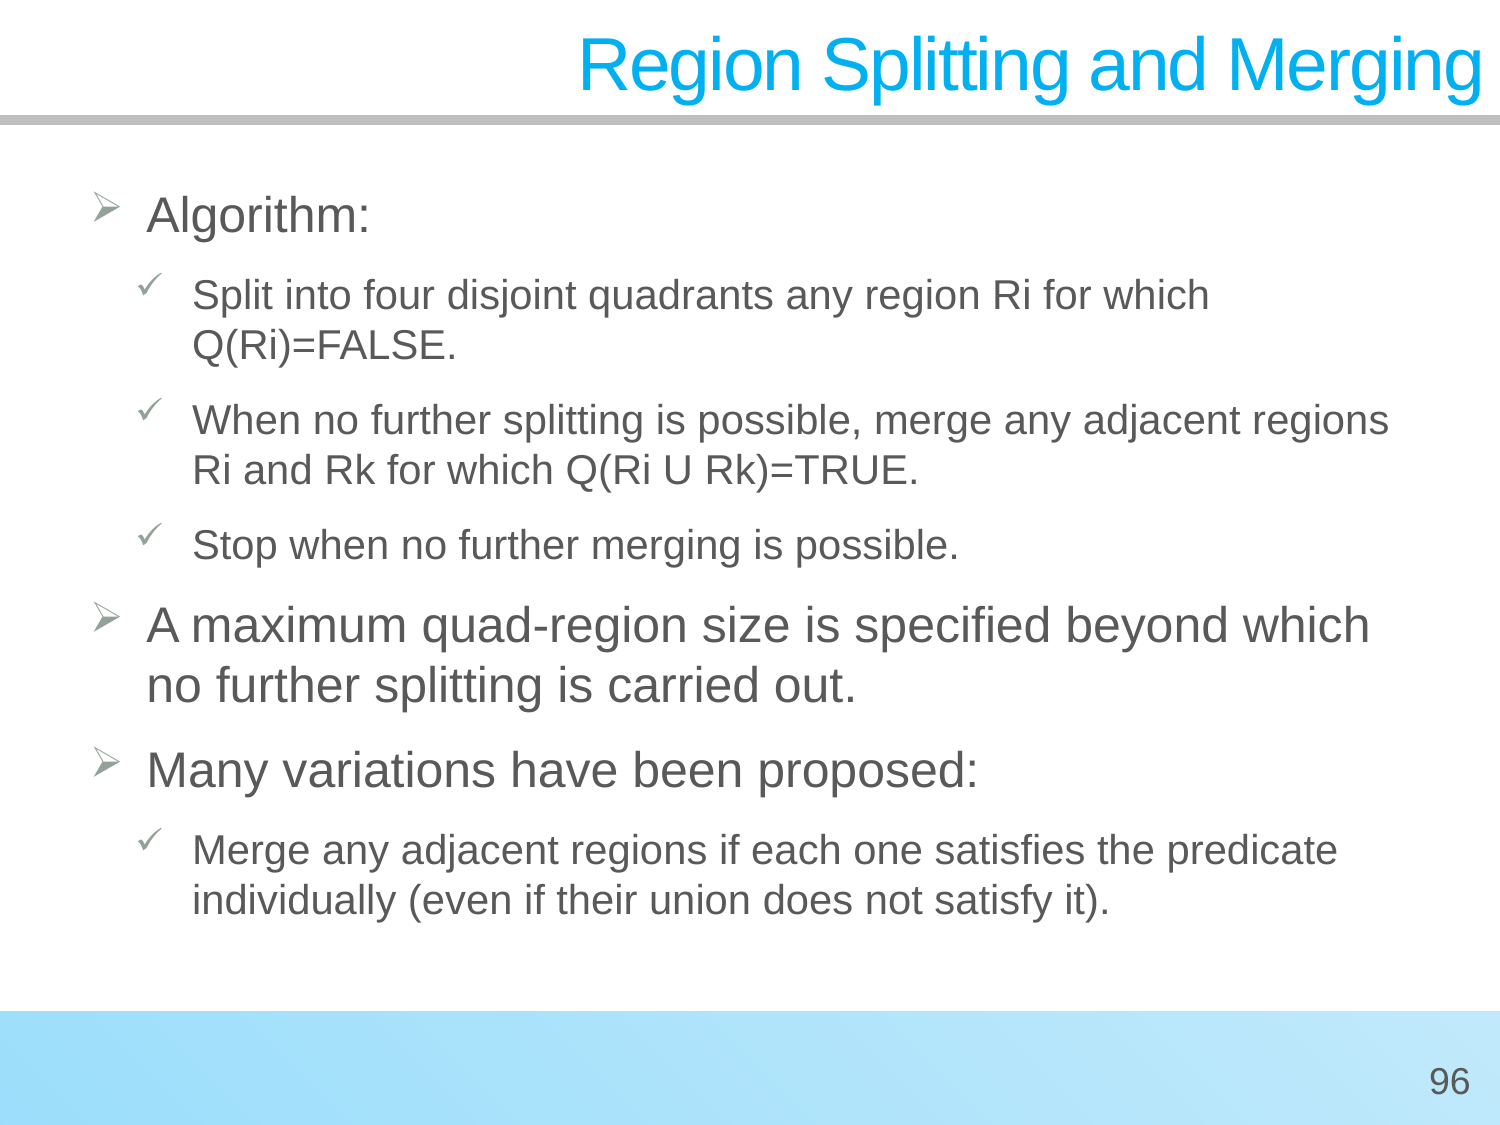

# Region Splitting and Merging
Algorithm:
Split into four disjoint quadrants any region Ri for which Q(Ri)=FALSE.
When no further splitting is possible, merge any adjacent regions Ri and Rk for which Q(Ri U Rk)=TRUE.
Stop when no further merging is possible.
A maximum quad-region size is specified beyond which no further splitting is carried out.
Many variations have been proposed:
Merge any adjacent regions if each one satisfies the predicate individually (even if their union does not satisfy it).